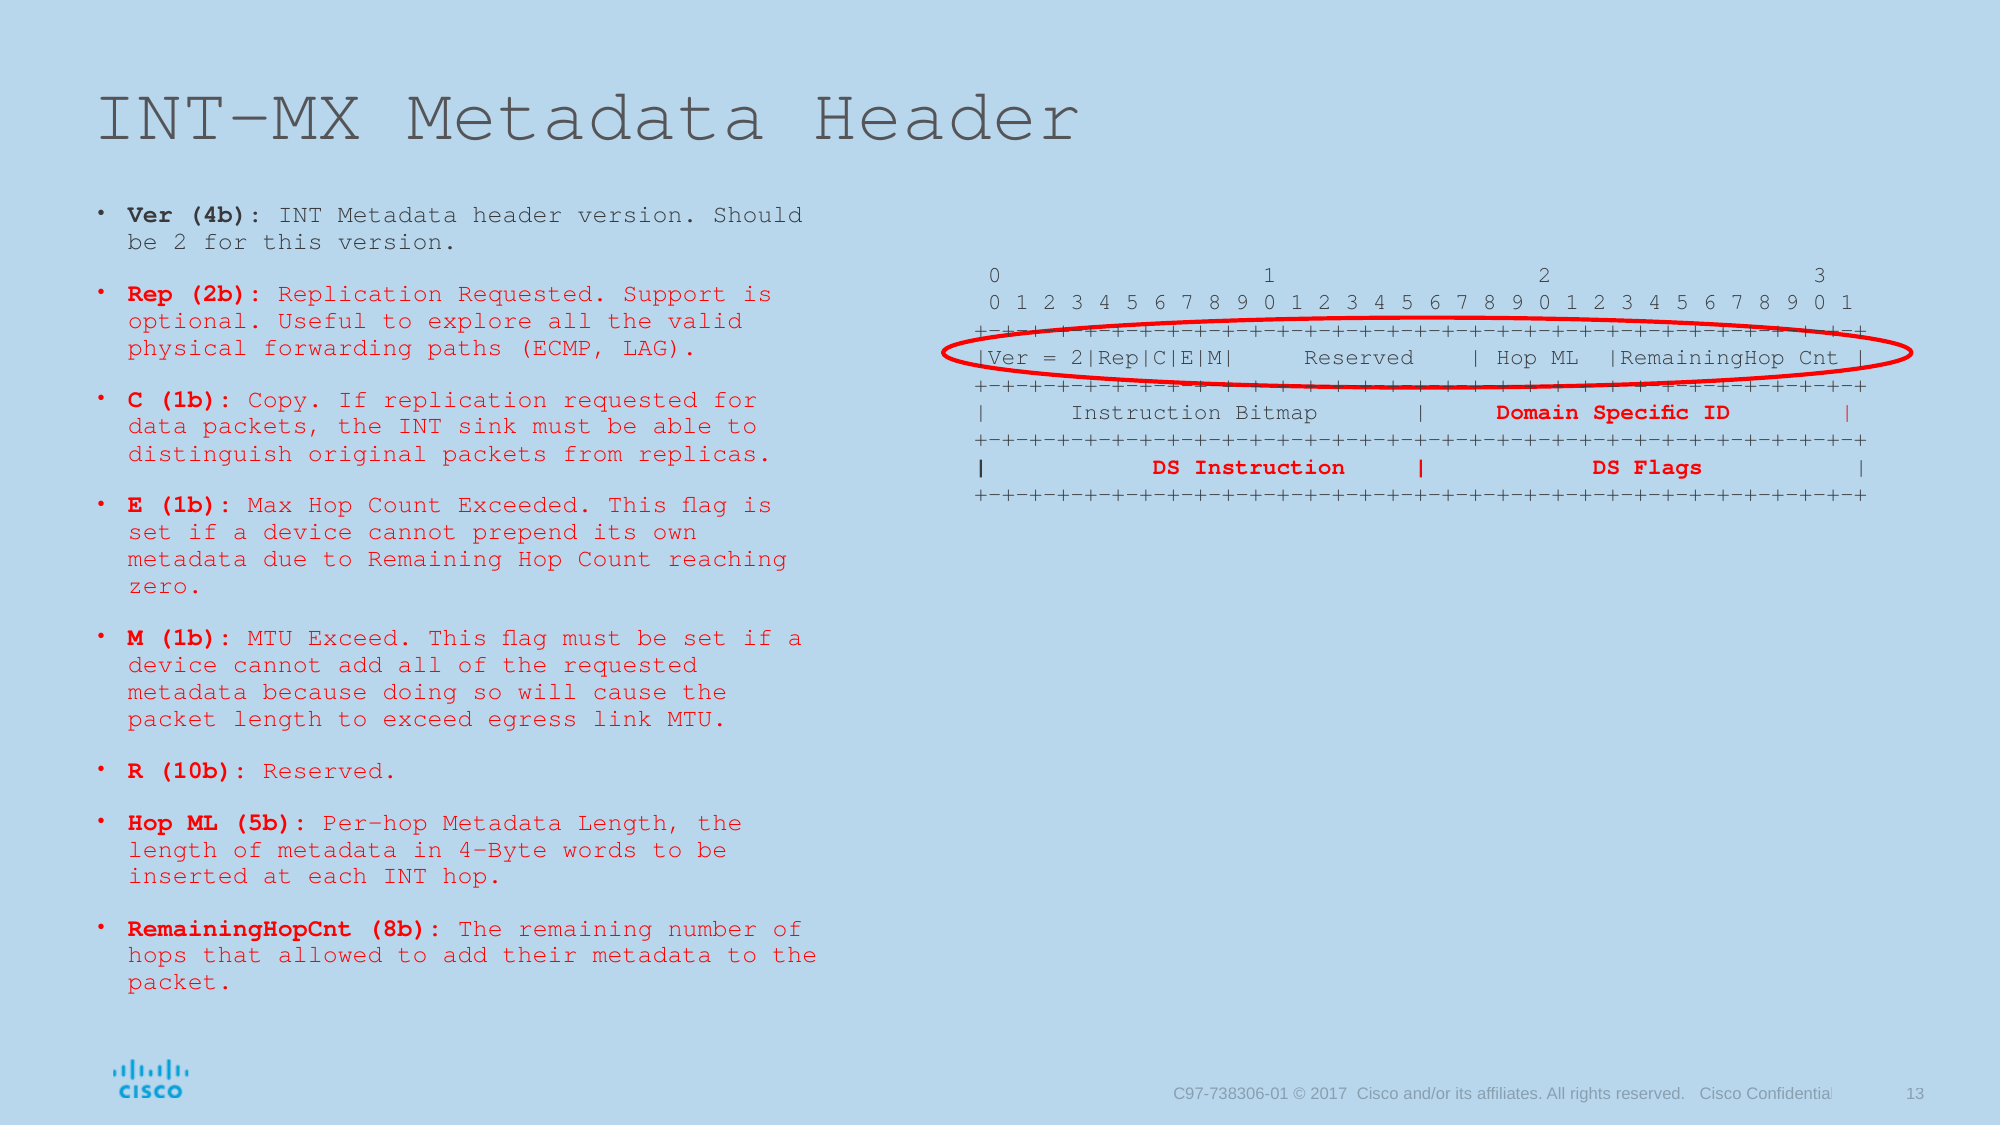

# INT-MX Metadata Header
Ver (4b): INT Metadata header version. Should be 2 for this version.
Rep (2b): Replication Requested. Support is optional. Useful to explore all the valid physical forwarding paths (ECMP, LAG).
C (1b): Copy. If replication requested for data packets, the INT sink must be able to distinguish original packets from replicas.
E (1b): Max Hop Count Exceeded. This flag is set if a device cannot prepend its own metadata due to Remaining Hop Count reaching zero.
M (1b): MTU Exceed. This flag must be set if a device cannot add all of the requested metadata because doing so will cause the packet length to exceed egress link MTU.
R (10b): Reserved.
Hop ML (5b): Per-hop Metadata Length, the length of metadata in 4-Byte words to be inserted at each INT hop.
RemainingHopCnt (8b): The remaining number of hops that allowed to add their metadata to the packet.

 0                   1                   2                   3
 0 1 2 3 4 5 6 7 8 9 0 1 2 3 4 5 6 7 8 9 0 1 2 3 4 5 6 7 8 9 0 1
+-+-+-+-+-+-+-+-+-+-+-+-+-+-+-+-+-+-+-+-+-+-+-+-+-+-+-+-+-+-+-+-+
|Ver = 2|Rep|C|E|M|     Reserved    | Hop ML  |RemainingHop Cnt |
​+-+-+-+-+-+-+-+-+-+-+-+-+-+-+-+-+-+-+-+-+-+-+-+-+-+-+-+-+-+-+-+-+
|      Instruction Bitmap       |     Domain Specific ID        |
+-+-+-+-+-+-+-+-+-+-+-+-+-+-+-+-+-+-+-+-+-+-+-+-+-+-+-+-+-+-+-+-+
|            DS Instruction     |            DS Flags           |
+-+-+-+-+-+-+-+-+-+-+-+-+-+-+-+-+-+-+-+-+-+-+-+-+-+-+-+-+-+-+-+-+